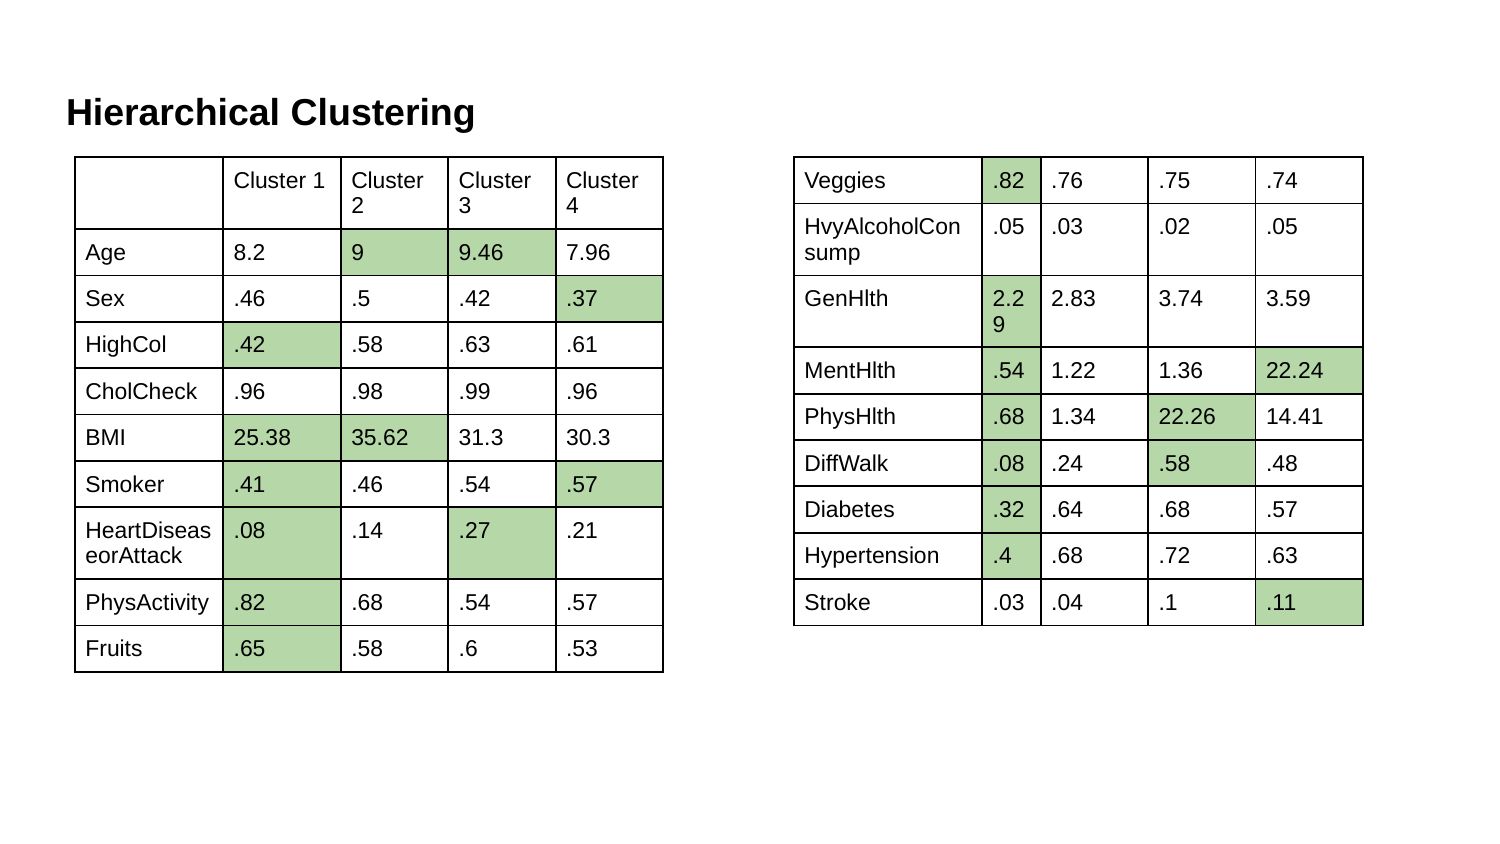

# Hierarchical Clustering
|  | Cluster 1 | Cluster 2 | Cluster 3 | Cluster 4 |
| --- | --- | --- | --- | --- |
| Age | 8.2 | 9 | 9.46 | 7.96 |
| Sex | .46 | .5 | .42 | .37 |
| HighCol | .42 | .58 | .63 | .61 |
| CholCheck | .96 | .98 | .99 | .96 |
| BMI | 25.38 | 35.62 | 31.3 | 30.3 |
| Smoker | .41 | .46 | .54 | .57 |
| HeartDiseaseorAttack | .08 | .14 | .27 | .21 |
| PhysActivity | .82 | .68 | .54 | .57 |
| Fruits | .65 | .58 | .6 | .53 |
| Veggies | .82 | .76 | .75 | .74 |
| --- | --- | --- | --- | --- |
| HvyAlcoholConsump | .05 | .03 | .02 | .05 |
| GenHlth | 2.29 | 2.83 | 3.74 | 3.59 |
| MentHlth | .54 | 1.22 | 1.36 | 22.24 |
| PhysHlth | .68 | 1.34 | 22.26 | 14.41 |
| DiffWalk | .08 | .24 | .58 | .48 |
| Diabetes | .32 | .64 | .68 | .57 |
| Hypertension | .4 | .68 | .72 | .63 |
| Stroke | .03 | .04 | .1 | .11 |